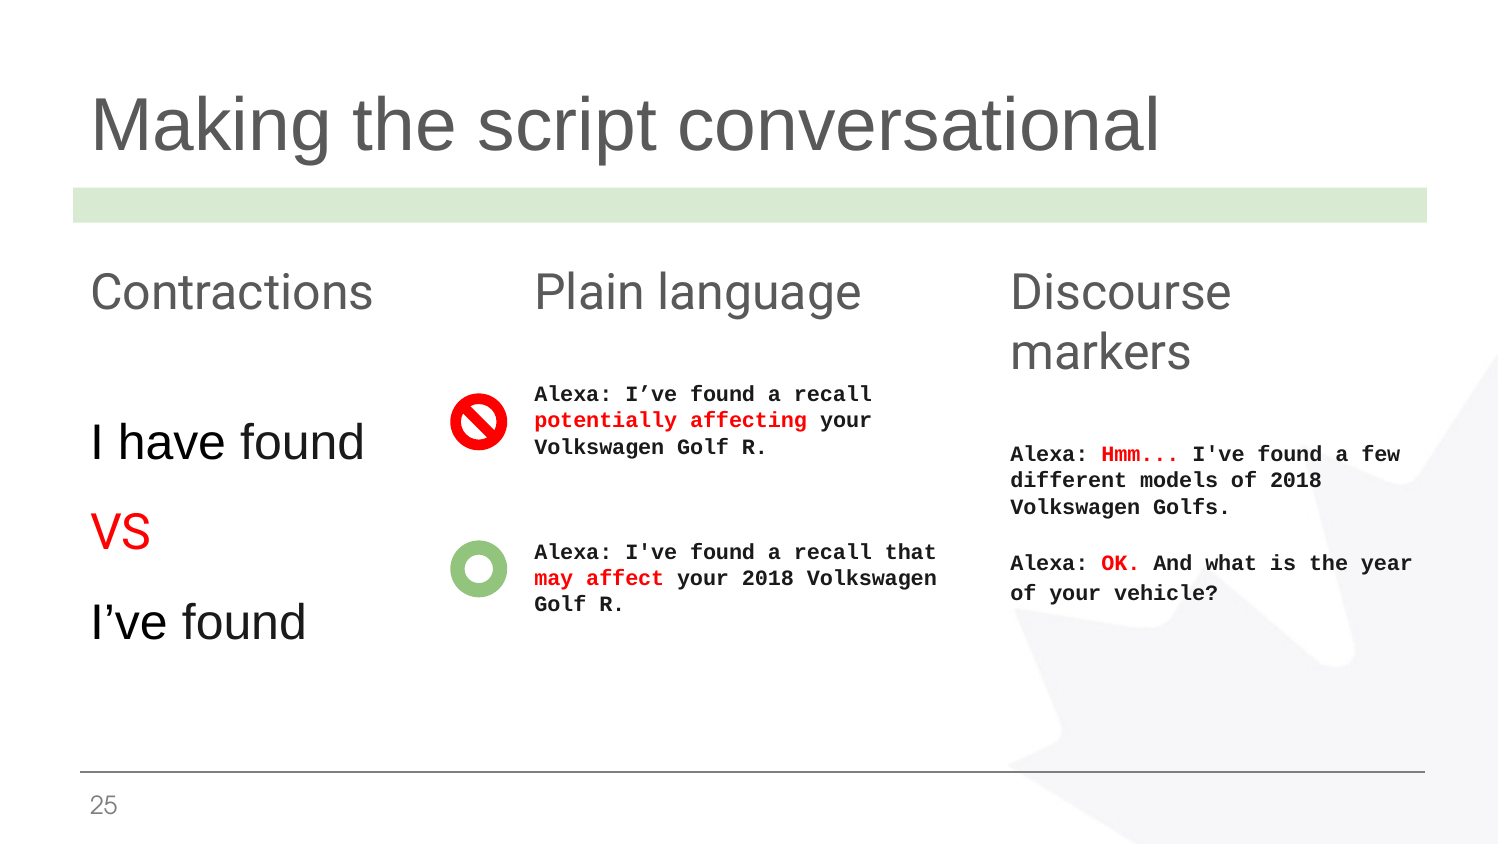

# Making the script conversational

Contractions

I have found
VS
I’ve found
Plain language

Alexa: I’ve found a recall potentially affecting your Volkswagen Golf R.

Alexa: I've found a recall that may affect your 2018 Volkswagen Golf R.

Discourse markers

Alexa: Hmm... I've found a few different models of 2018 Volkswagen Golfs.

Alexa: OK. And what is the year of your vehicle?

25